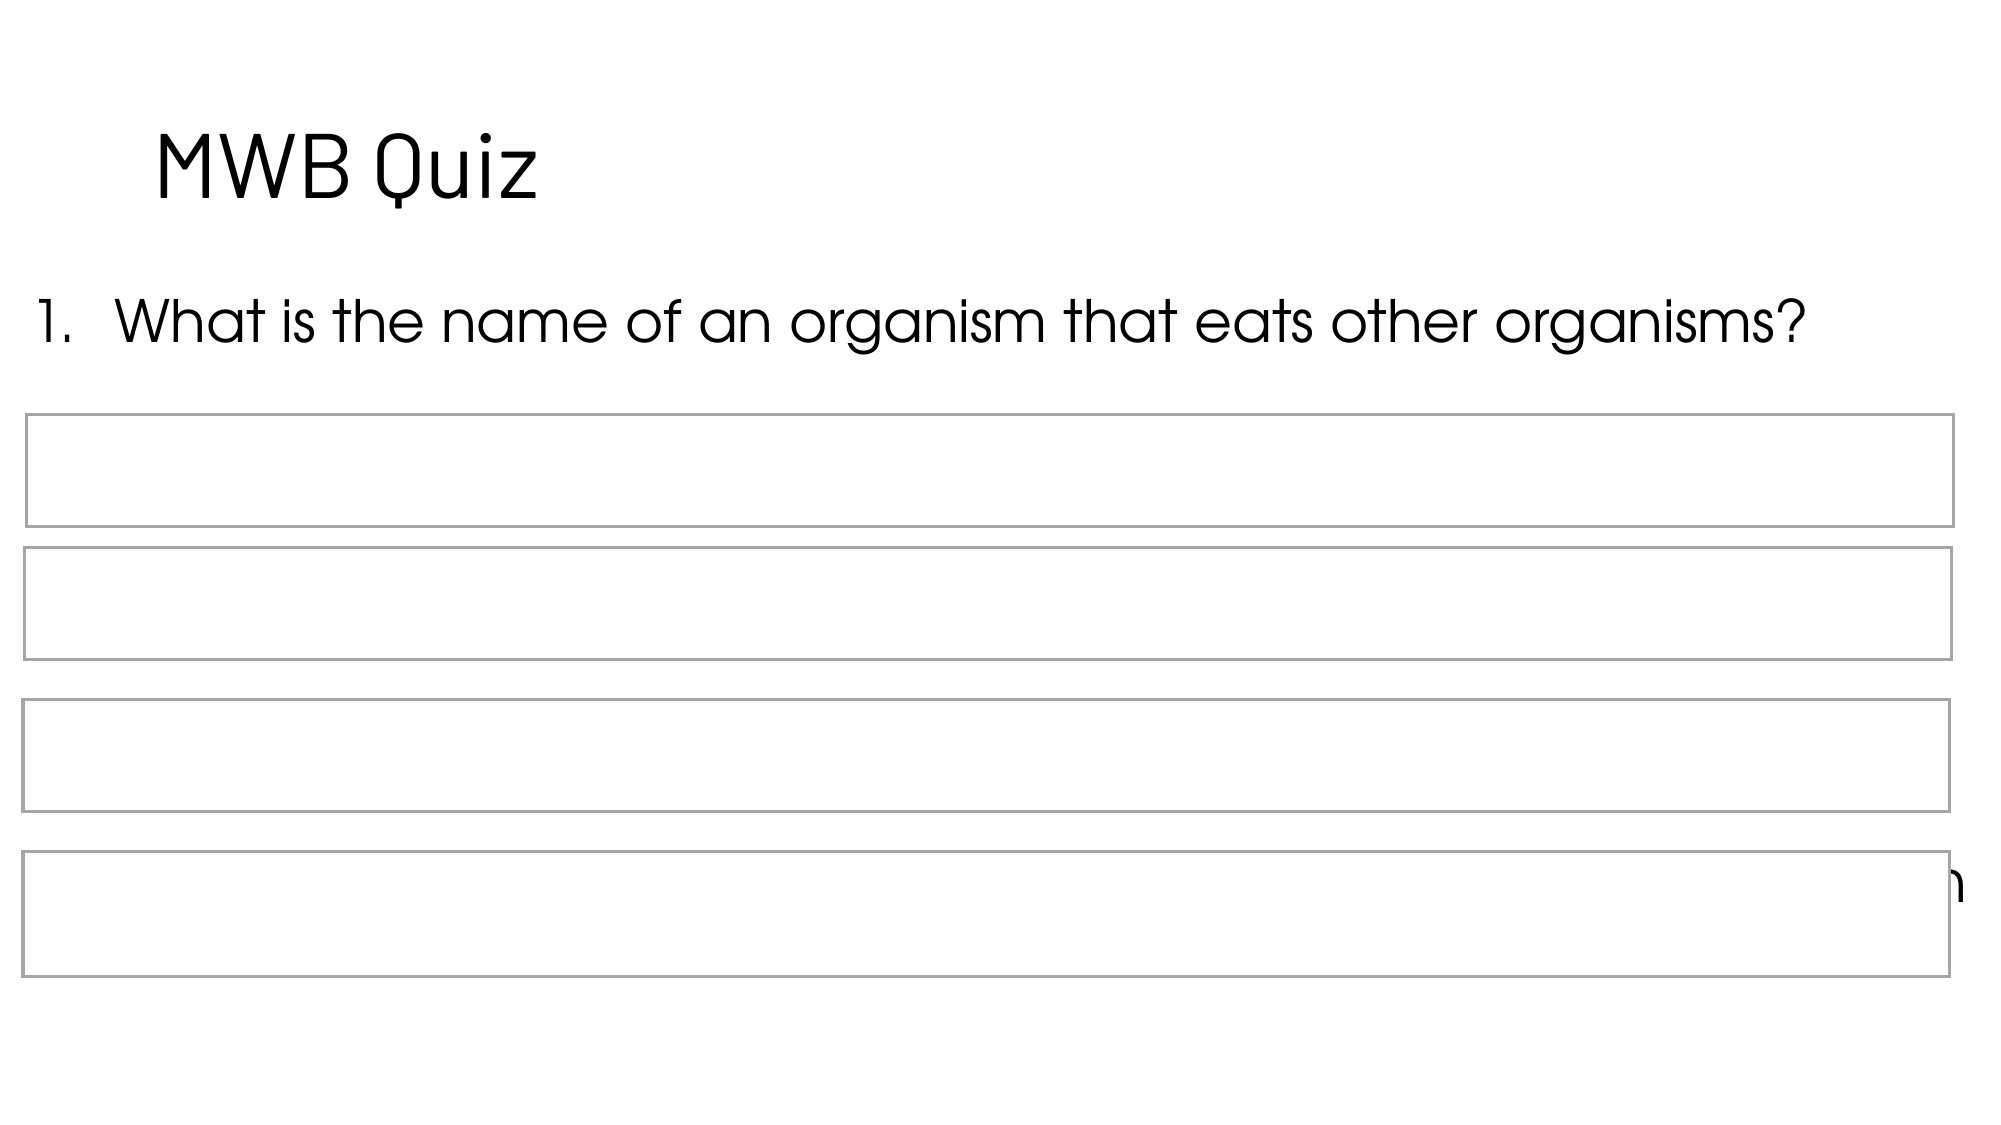

# MWB Quiz
What is the name of an organism that eats other organisms?

What is used to increase the yield of a farmer’s field?

What is the term for an extreme food shortage?

What is the term for having enough food to feed a population?

What is the process of minerals moving through the soil due to rain fall?